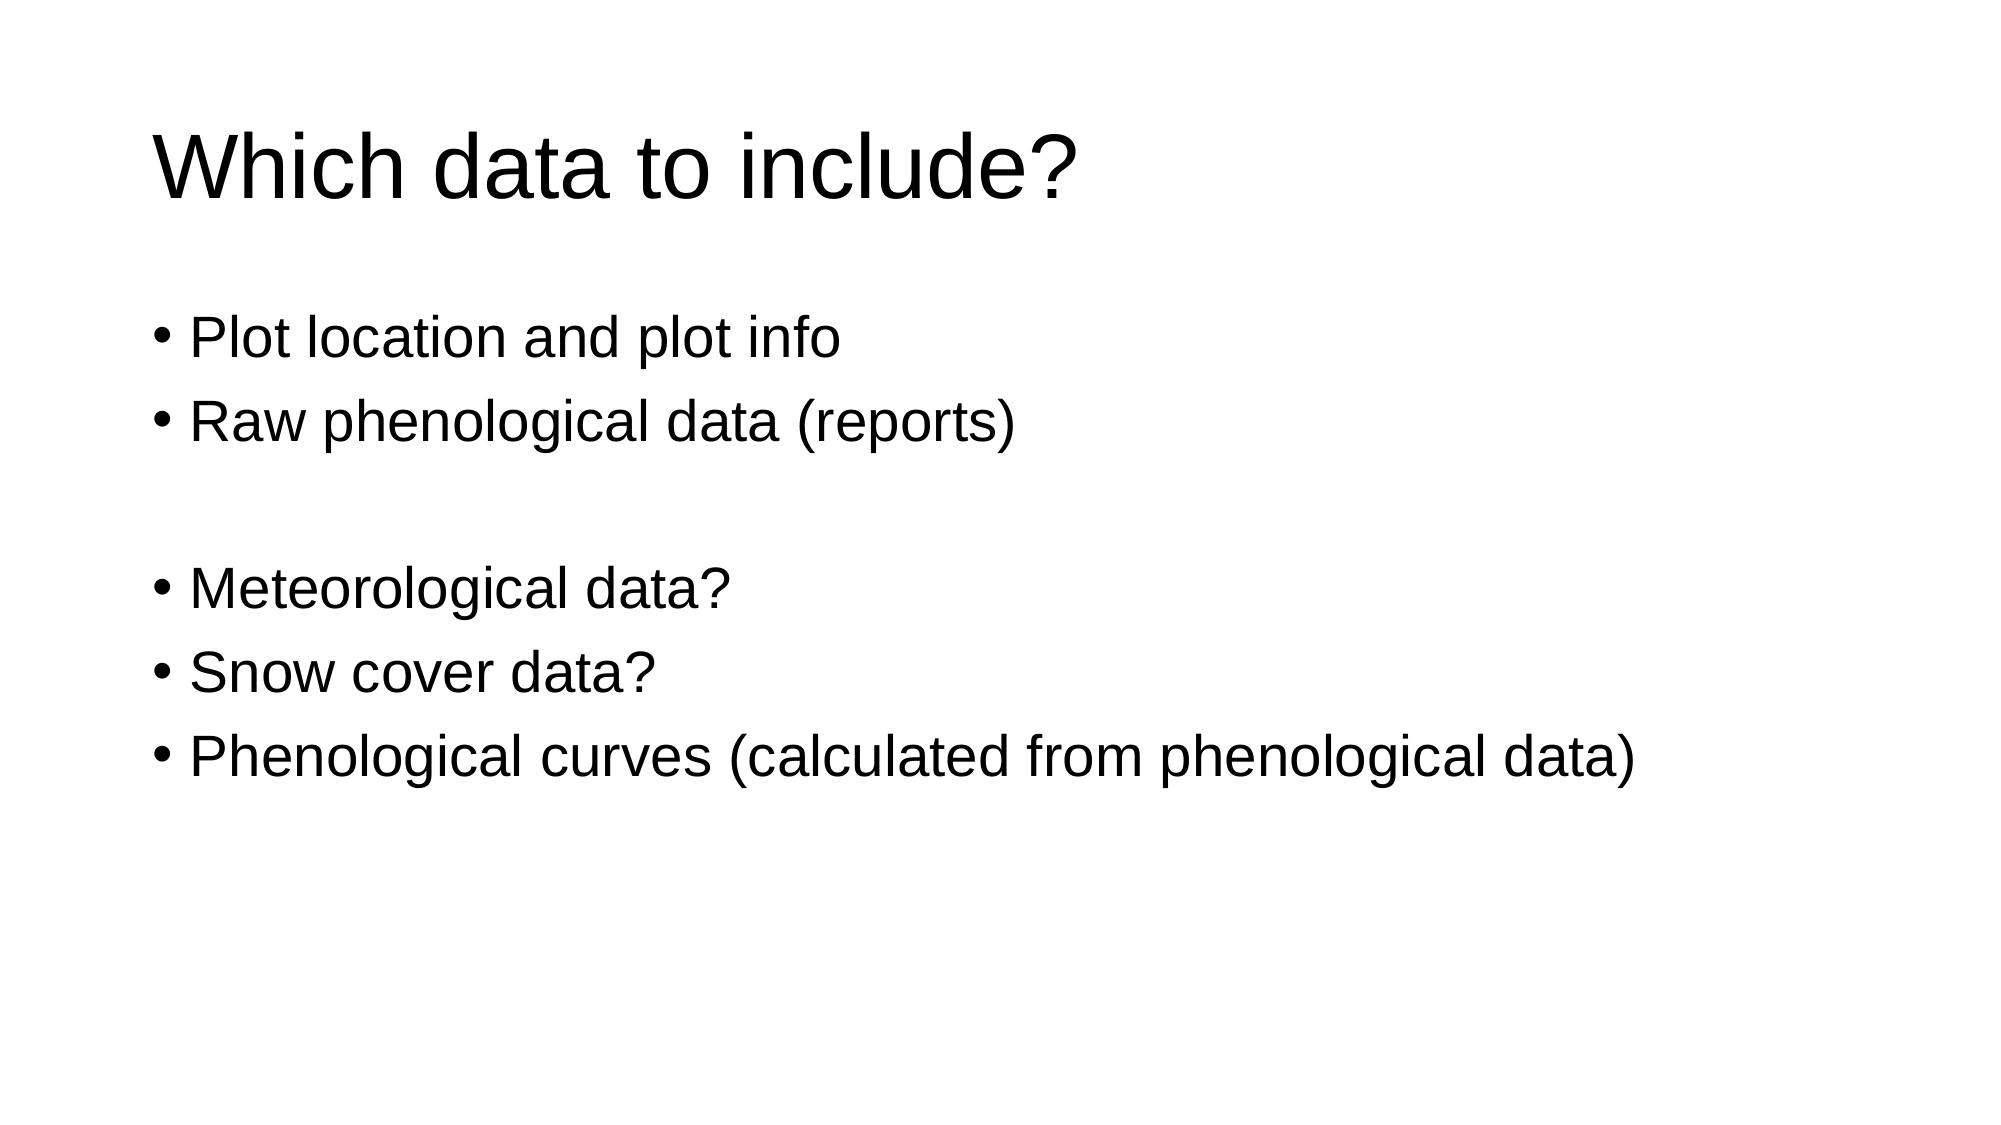

# Which data to include?
Plot location and plot info
Raw phenological data (reports)

Meteorological data?
Snow cover data?
Phenological curves (calculated from phenological data)